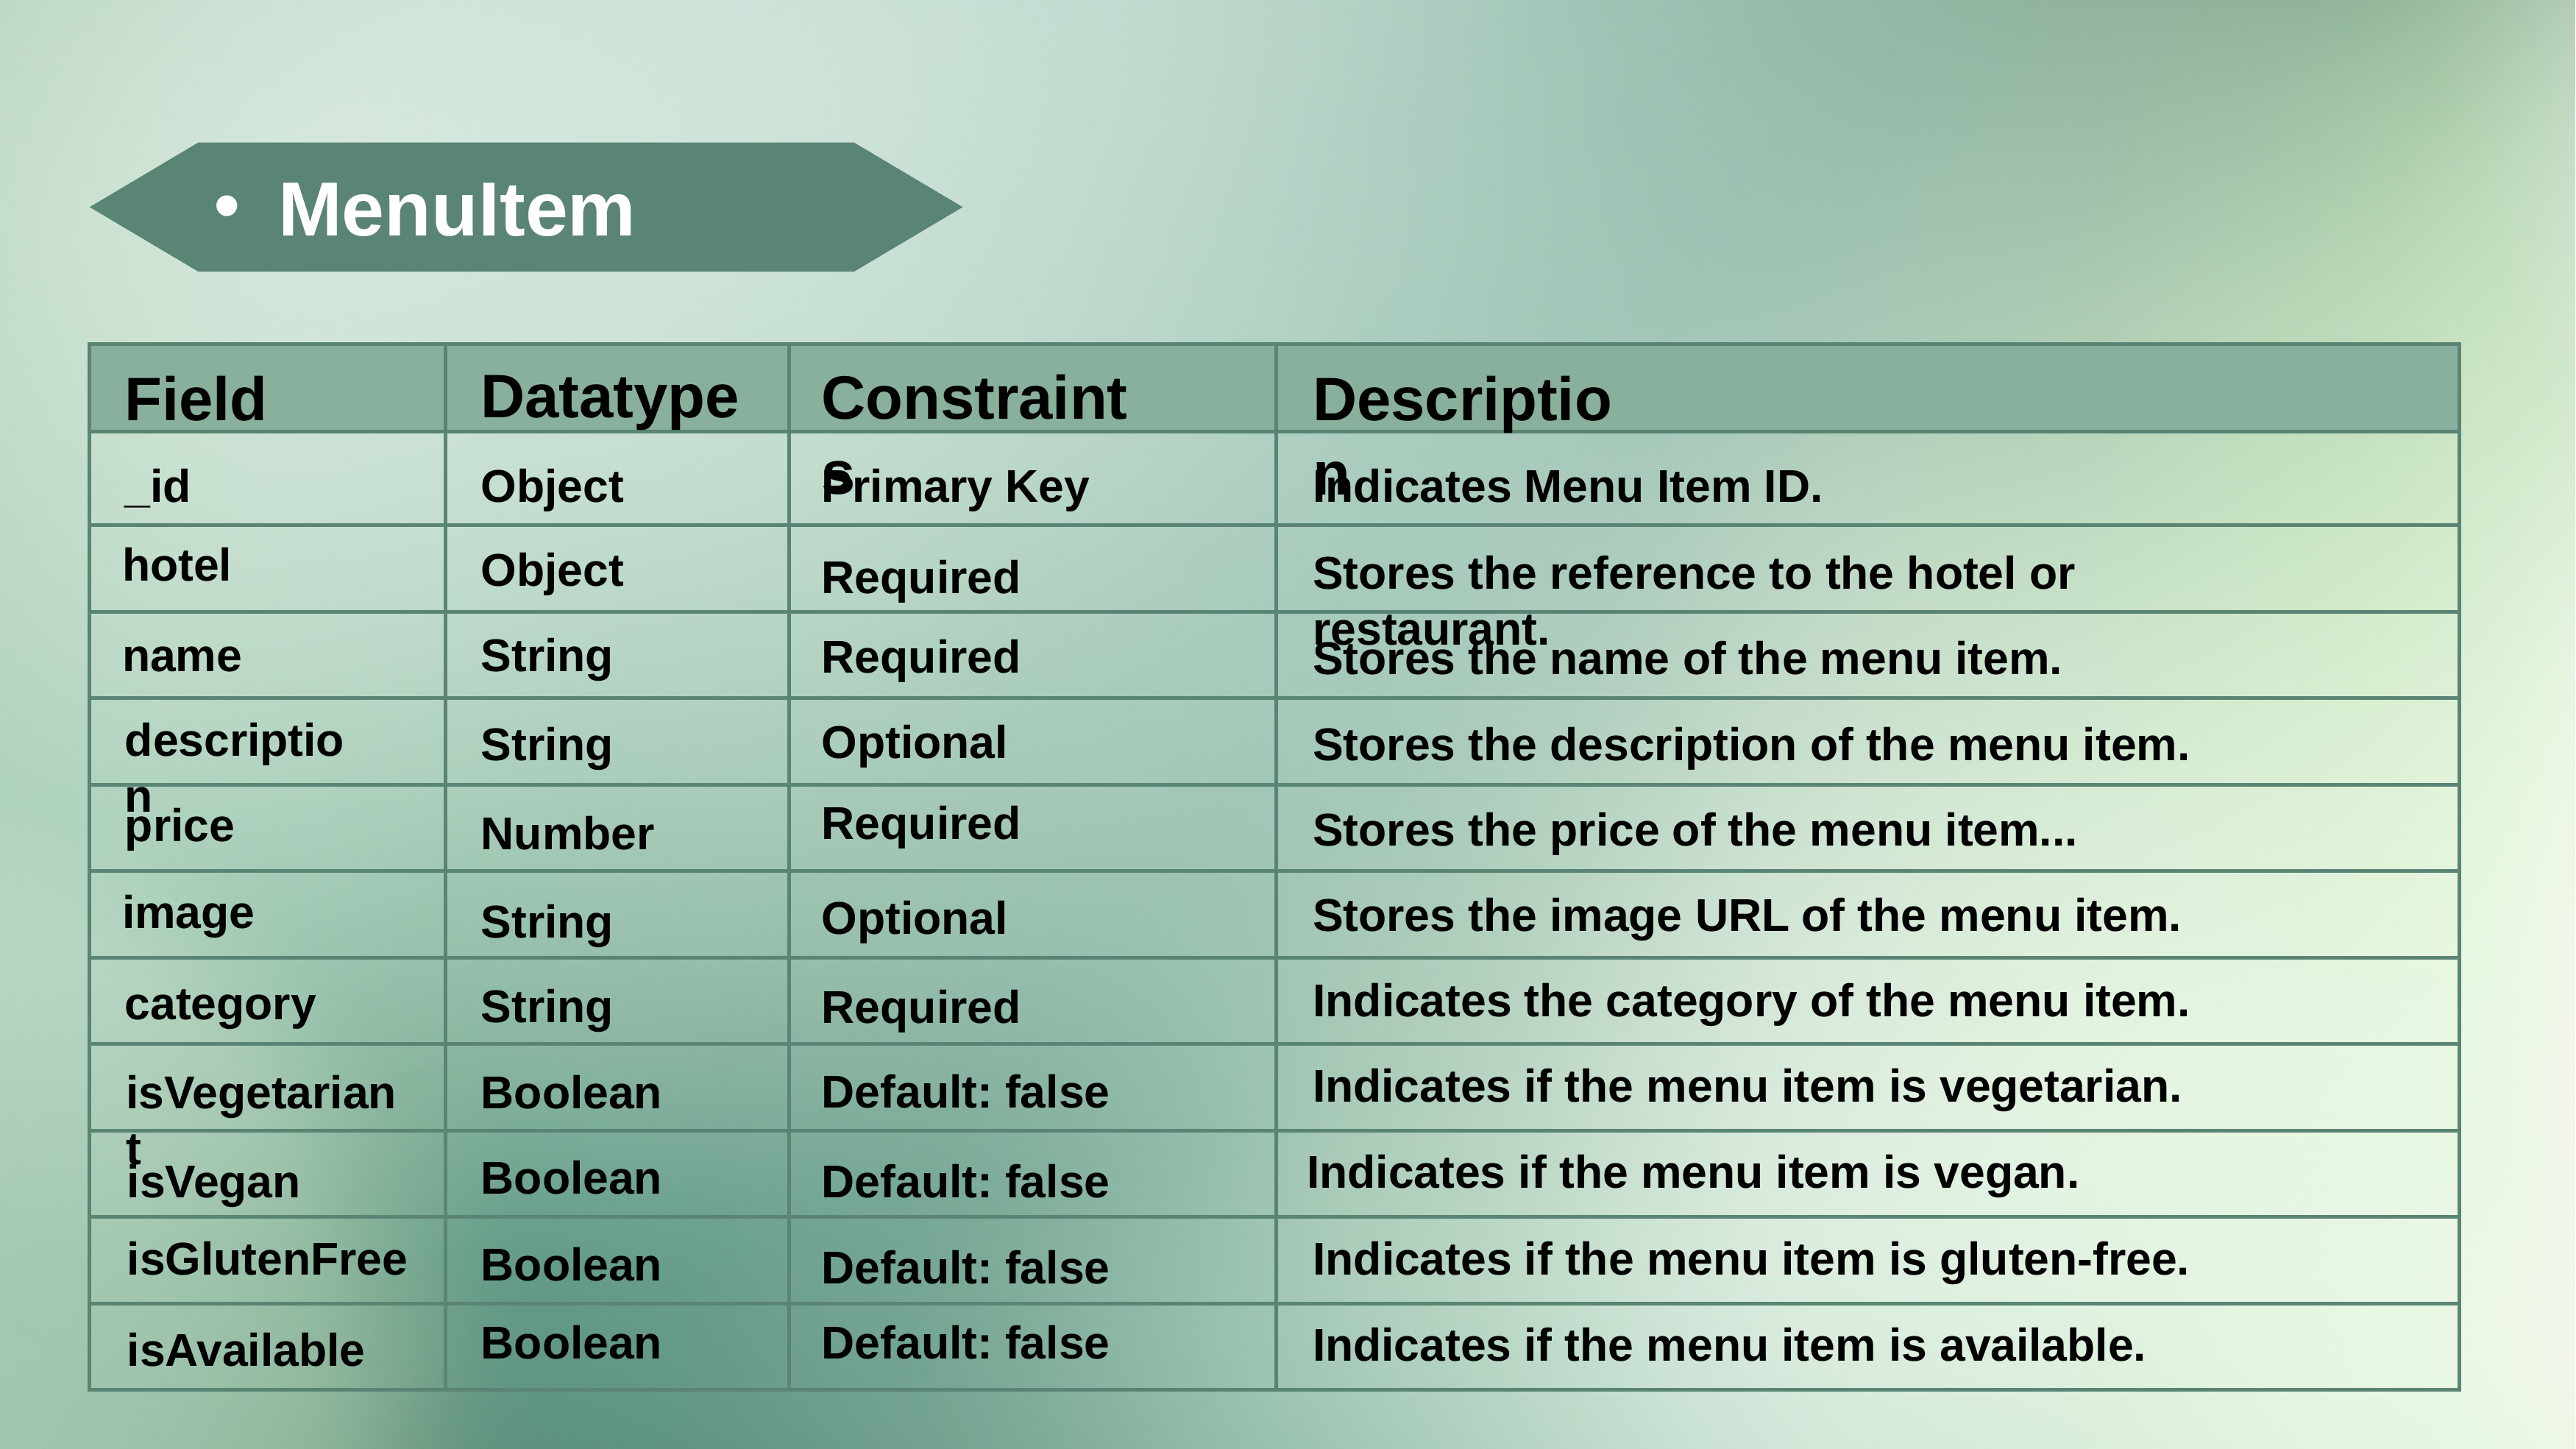

MenuItem
|  |  |  |  |
| --- | --- | --- | --- |
|  |  |  |  |
|  |  |  |  |
|  |  |  |  |
|  |  |  |  |
|  |  |  |  |
|  |  |  |  |
|  |  |  |  |
|  |  |  |  |
|  |  |  |  |
|  |  |  |  |
|  |  |  |  |
Datatype
Constraints
Field
Description
_id
Object
Primary Key
Indicates Menu Item ID.
hotel
Object
Stores the reference to the hotel or restaurant.
Required
name
String
Required
Stores the name of the menu item.
description
Optional
String
Stores the description of the menu item.
Required
price
Stores the price of the menu item...
Number
image
Stores the image URL of the menu item.
Optional
String
Indicates the category of the menu item.
category
String
Required
Indicates if the menu item is vegetarian.
Default: false
isVegetariant
Boolean
Indicates if the menu item is vegan.
Boolean
isVegan
Default: false
isGlutenFree
Indicates if the menu item is gluten-free.
Boolean
Default: false
Boolean
Default: false
Indicates if the menu item is available.
isAvailable